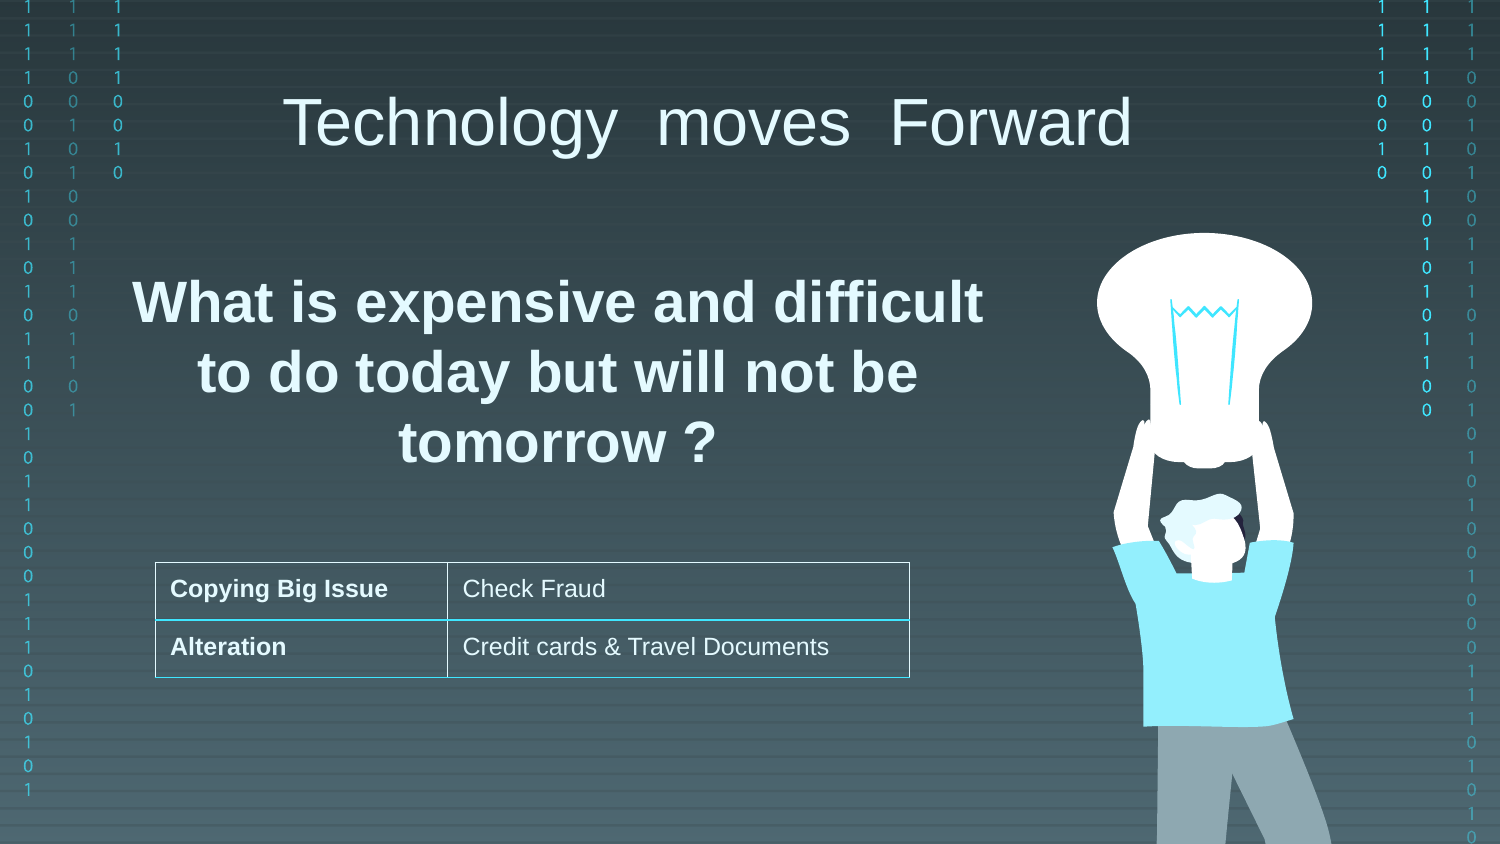

# Technology  moves  Forward

What is expensive and difficult to do today but will not be tomorrow ?
| Copying Big Issue | Check Fraud |
| --- | --- |
| Alteration | Credit cards & Travel Documents |